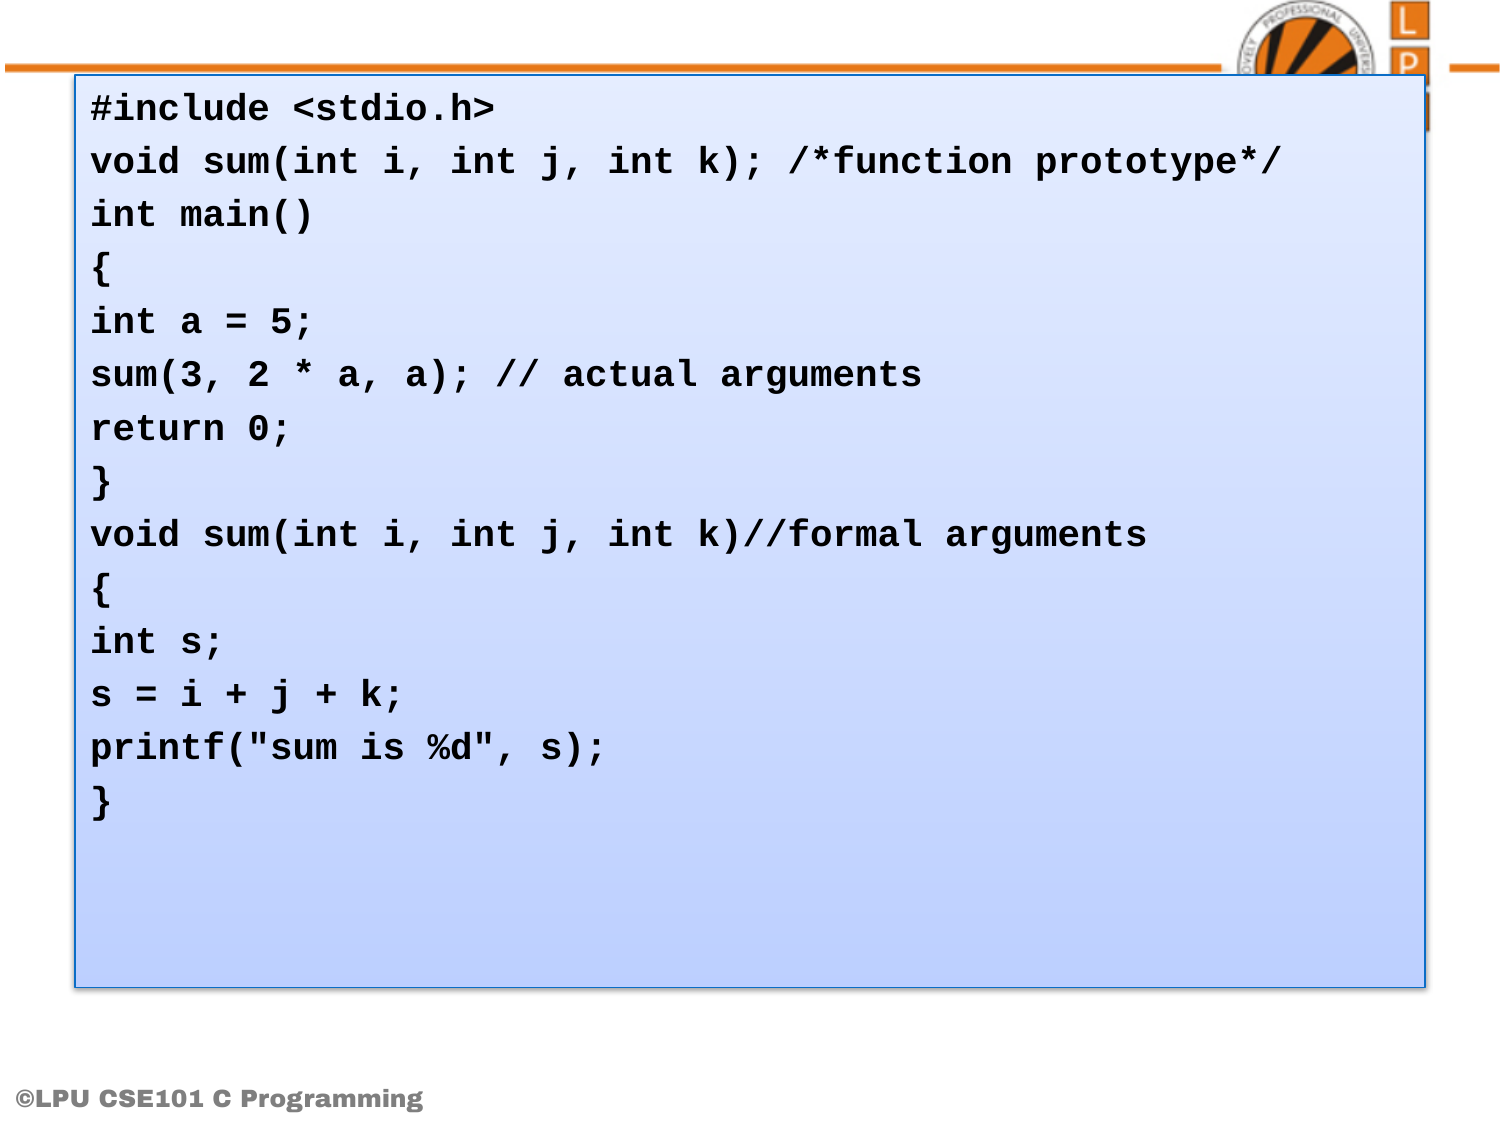

#include <stdio.h>
void sum(int i, int j, int k); /*function prototype*/
int main()
{
int a = 5;
sum(3, 2 * a, a); // actual arguments
return 0;
}
void sum(int i, int j, int k)//formal arguments
{
int s;
s = i + j + k;
printf("sum is %d", s);
}